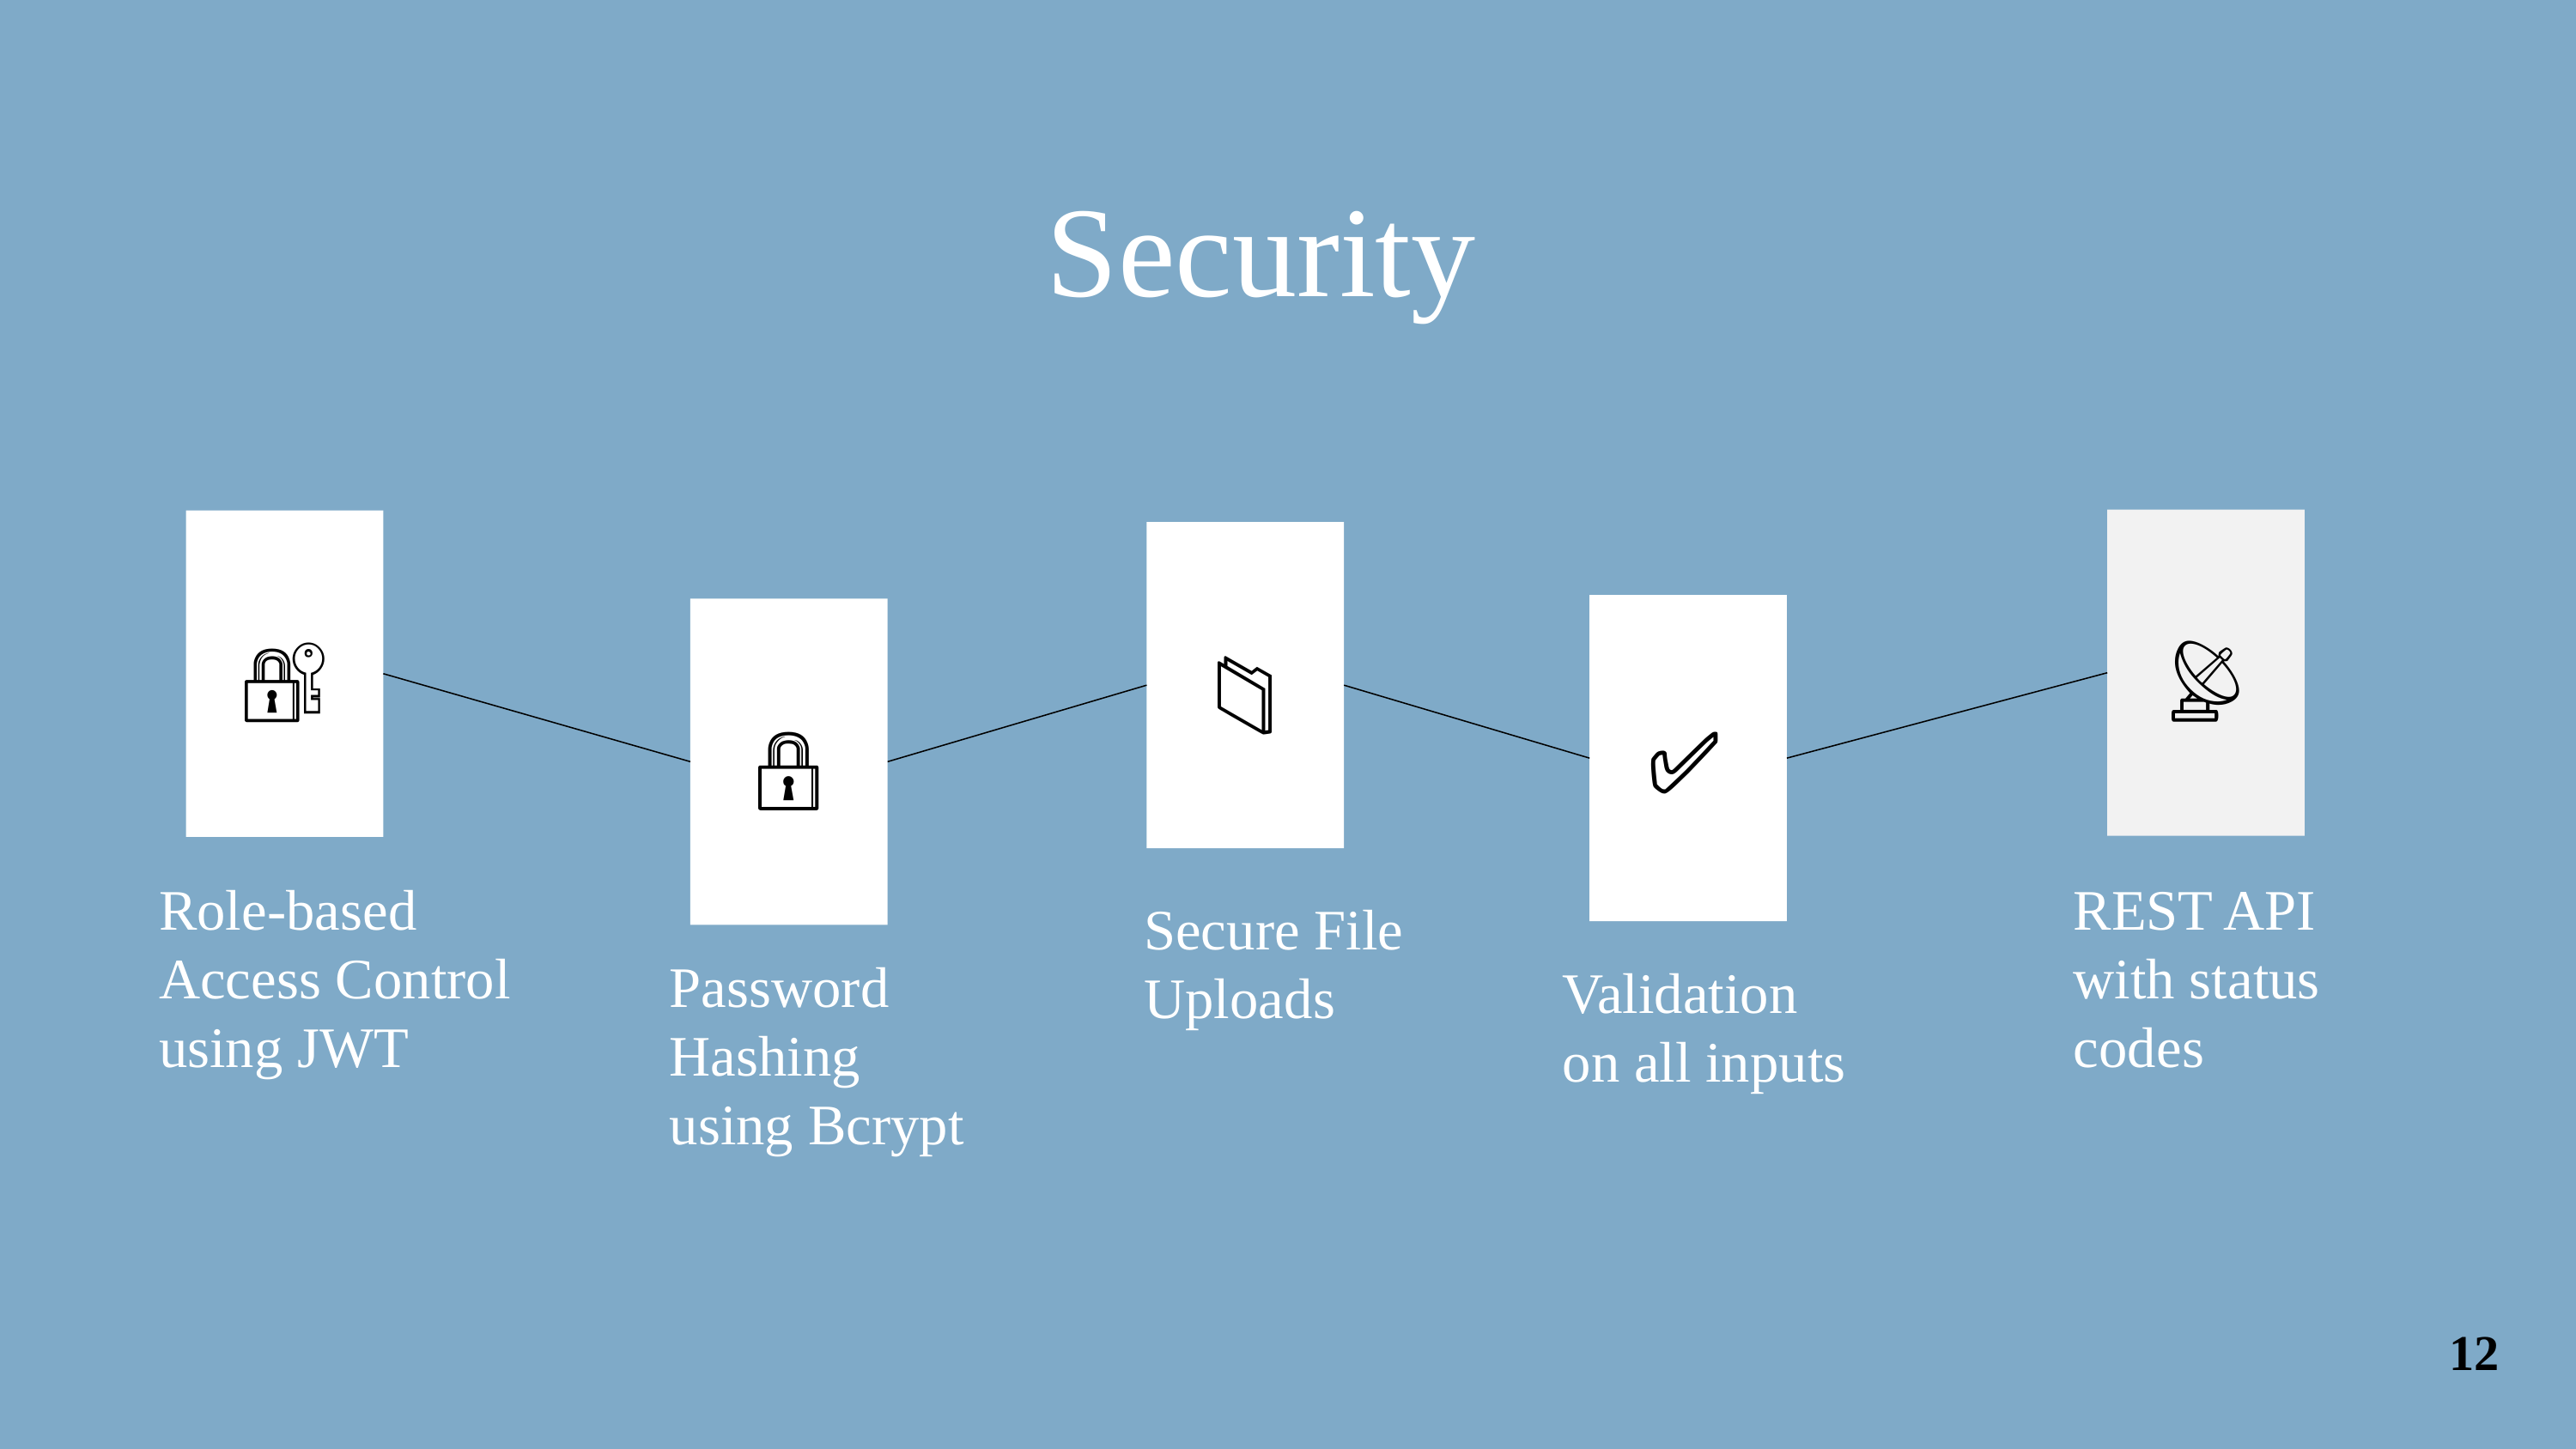

Security
📡
🔐
📁
✅
🔒
Role-based Access Control using JWT
REST API with status codes
Secure File Uploads
Password Hashing using Bcrypt
Validation on all inputs
12